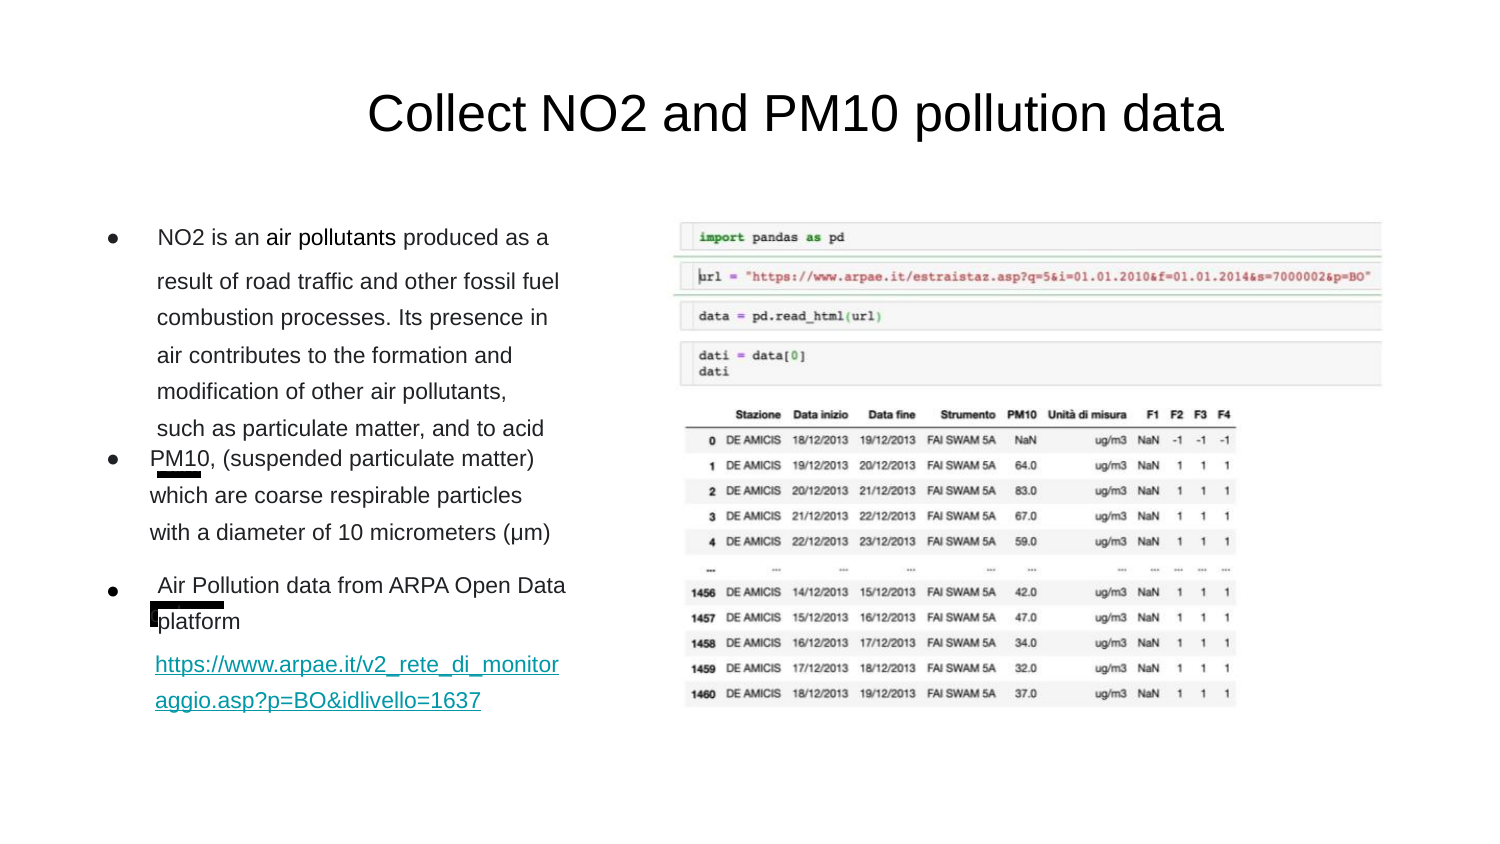

Collect NO2 and PM10 pollution data
●
NO2 is an air pollutants produced as a
result of road traffic and other fossil fuel
combustion processes. Its presence in
air contributes to the formation and
modification of other air pollutants,
such as particulate matter, and to acid
rain.
●
●
PM10, (suspended particulate matter)
which are coarse respirable particles
with a diameter of 10 micrometers (μm)

or less.
Air Pollution data from ARPA Open Data
platform
https://www.arpae.it/v2_rete_di_monitor
aggio.asp?p=BO&idlivello=1637